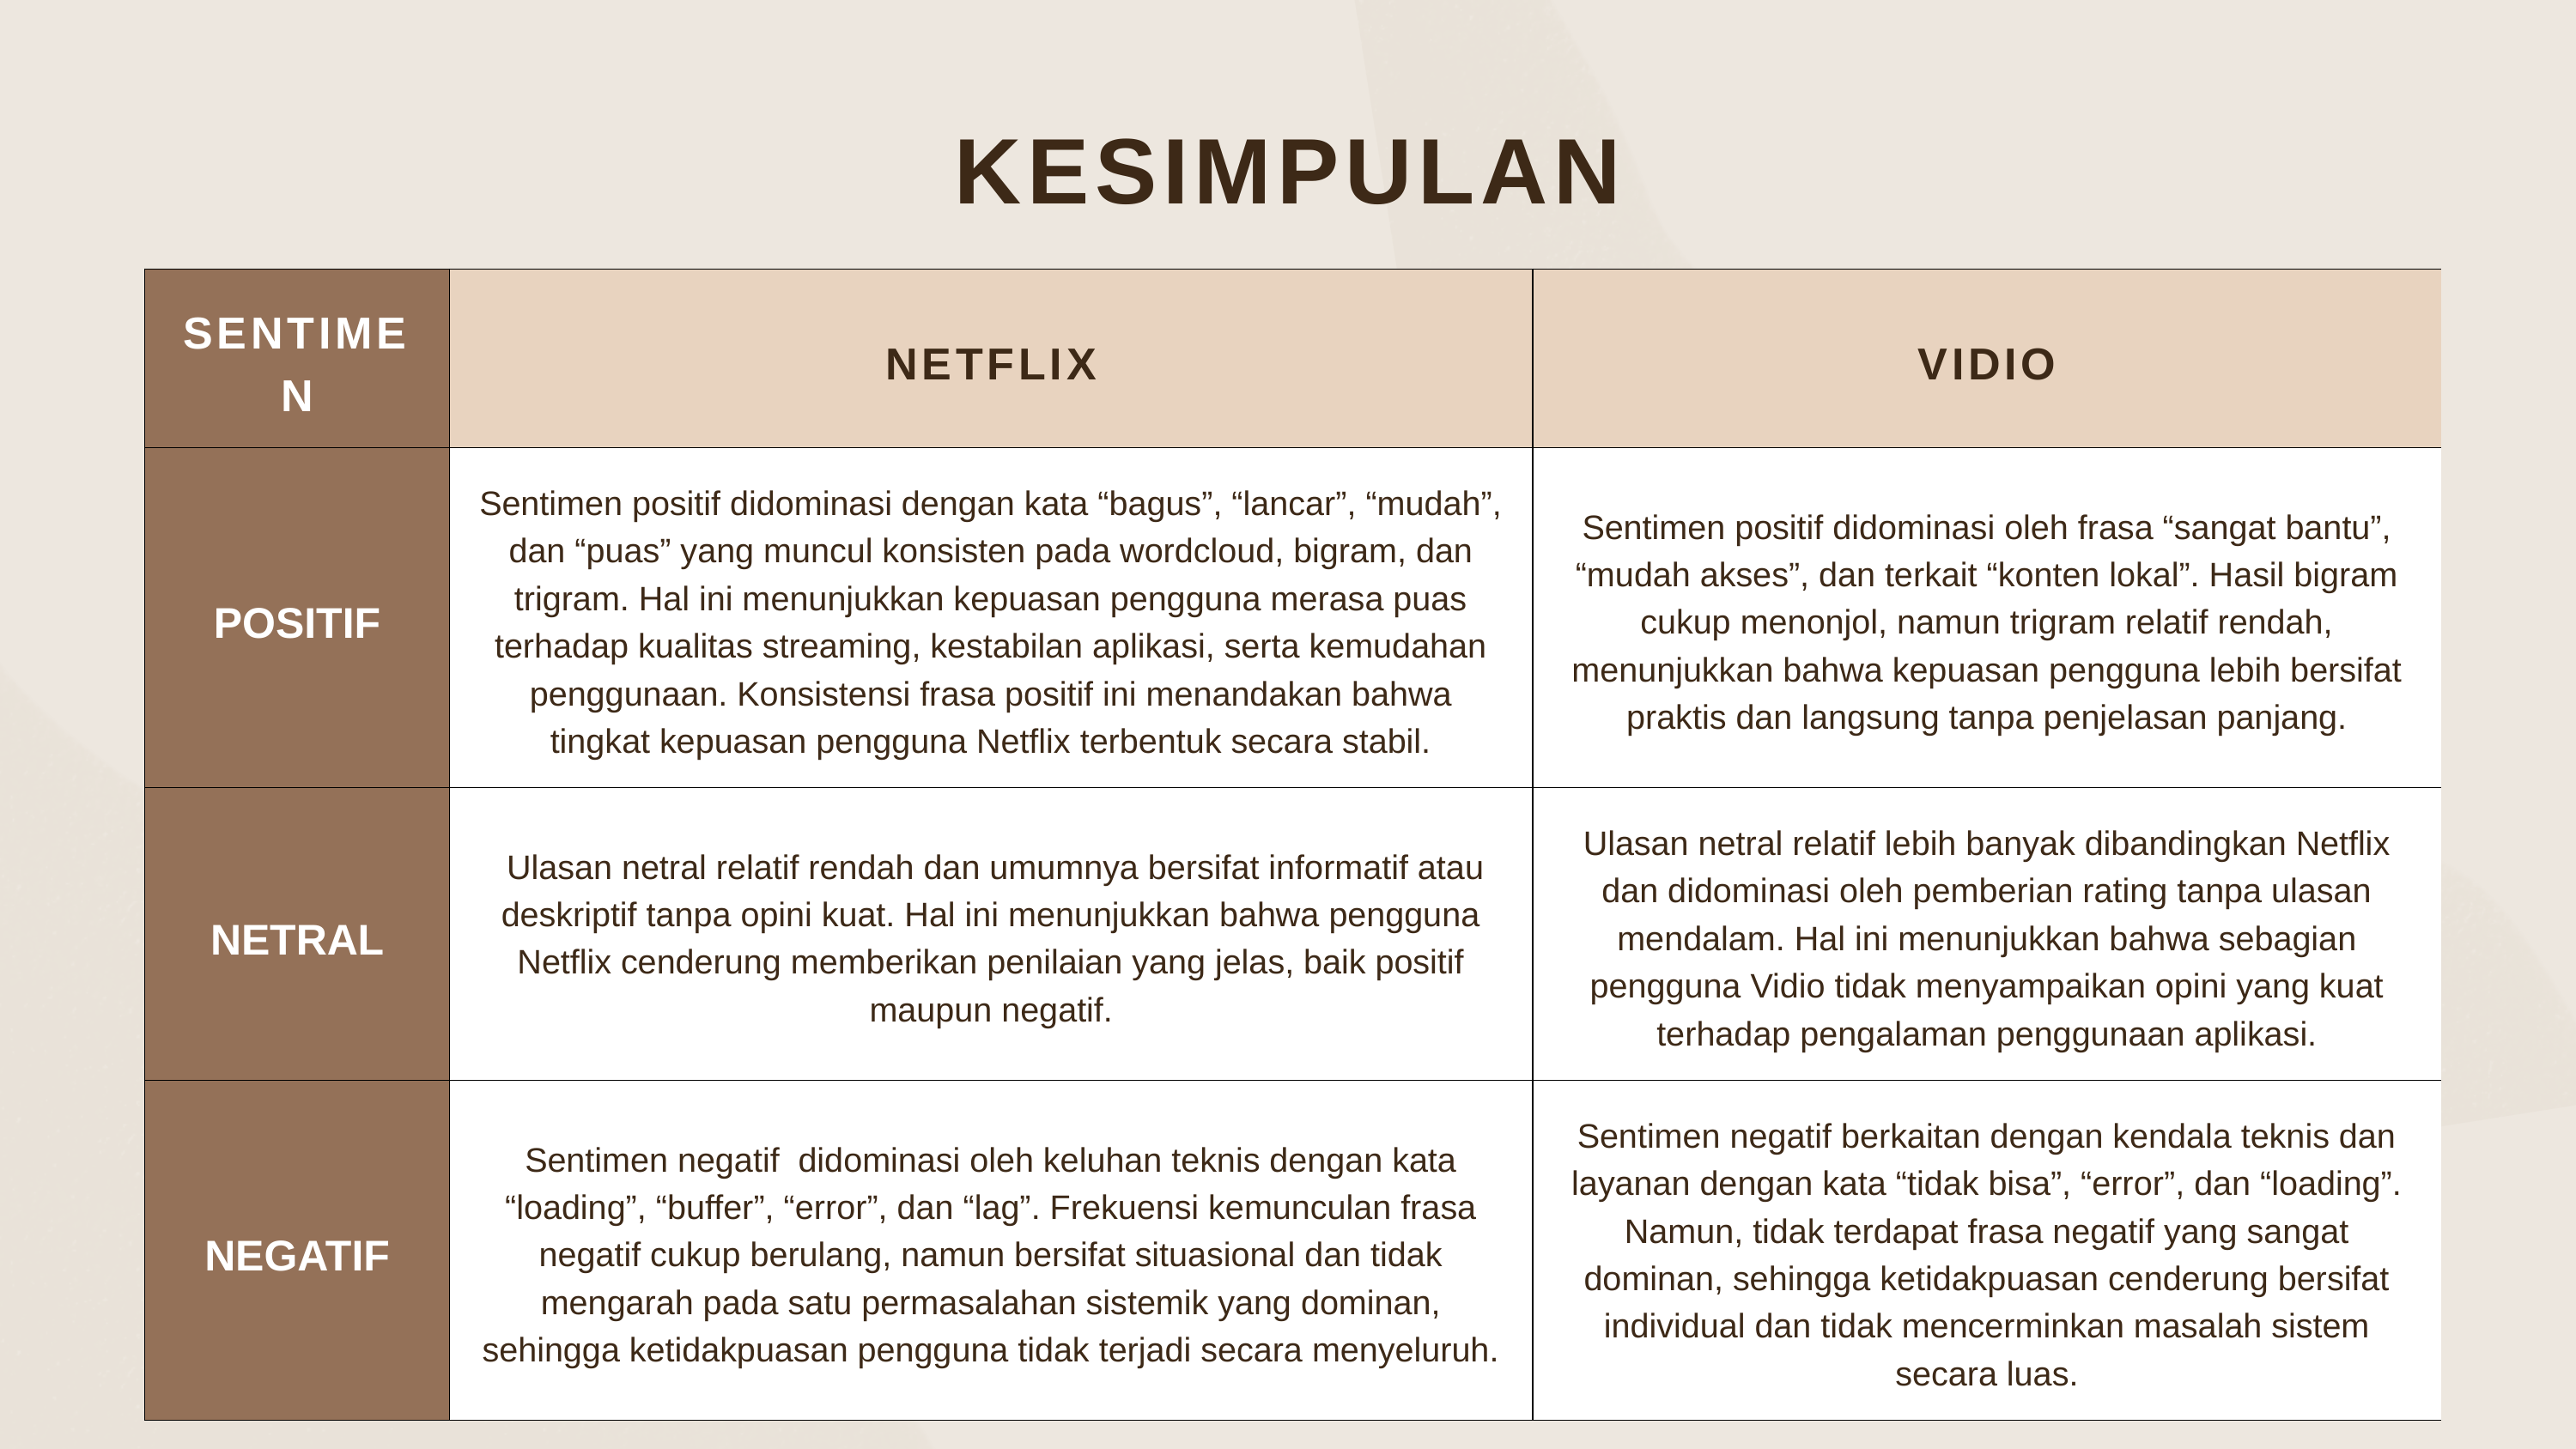

KESIMPULAN

| SENTIMEN | NETFLIX | VIDIO |
| --- | --- | --- |
| POSITIF | Sentimen positif didominasi dengan kata “bagus”, “lancar”, “mudah”, dan “puas” yang muncul konsisten pada wordcloud, bigram, dan trigram. Hal ini menunjukkan kepuasan pengguna merasa puas terhadap kualitas streaming, kestabilan aplikasi, serta kemudahan penggunaan. Konsistensi frasa positif ini menandakan bahwa tingkat kepuasan pengguna Netflix terbentuk secara stabil. | Sentimen positif didominasi oleh frasa “sangat bantu”, “mudah akses”, dan terkait “konten lokal”. Hasil bigram cukup menonjol, namun trigram relatif rendah, menunjukkan bahwa kepuasan pengguna lebih bersifat praktis dan langsung tanpa penjelasan panjang. |
| NETRAL | Ulasan netral relatif rendah dan umumnya bersifat informatif atau deskriptif tanpa opini kuat. Hal ini menunjukkan bahwa pengguna Netflix cenderung memberikan penilaian yang jelas, baik positif maupun negatif. | Ulasan netral relatif lebih banyak dibandingkan Netflix dan didominasi oleh pemberian rating tanpa ulasan mendalam. Hal ini menunjukkan bahwa sebagian pengguna Vidio tidak menyampaikan opini yang kuat terhadap pengalaman penggunaan aplikasi. |
| NEGATIF | Sentimen negatif didominasi oleh keluhan teknis dengan kata “loading”, “buffer”, “error”, dan “lag”. Frekuensi kemunculan frasa negatif cukup berulang, namun bersifat situasional dan tidak mengarah pada satu permasalahan sistemik yang dominan, sehingga ketidakpuasan pengguna tidak terjadi secara menyeluruh. | Sentimen negatif berkaitan dengan kendala teknis dan layanan dengan kata “tidak bisa”, “error”, dan “loading”. Namun, tidak terdapat frasa negatif yang sangat dominan, sehingga ketidakpuasan cenderung bersifat individual dan tidak mencerminkan masalah sistem secara luas. |